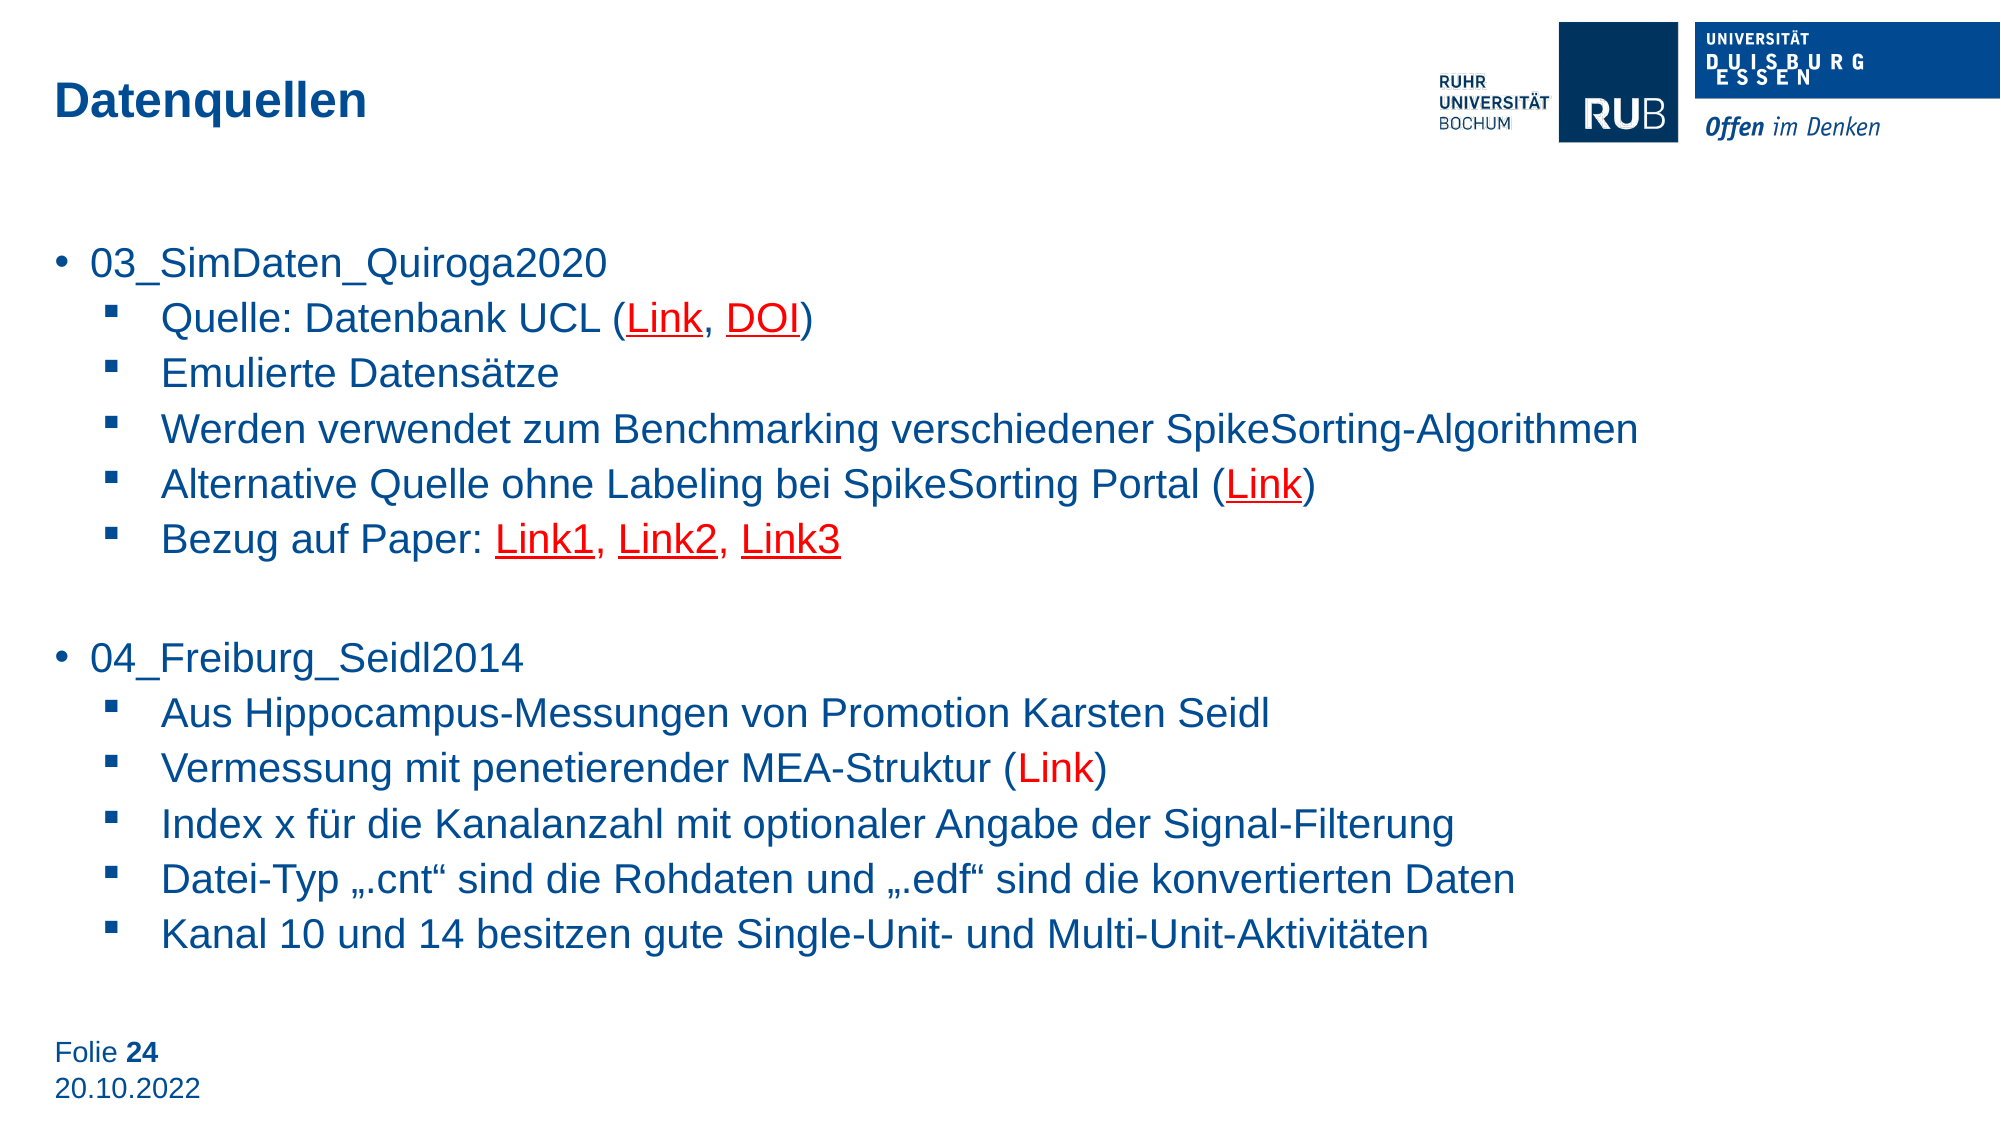

Datenquellen
03_SimDaten_Quiroga2020
Quelle: Datenbank UCL (Link, DOI)
Emulierte Datensätze
Werden verwendet zum Benchmarking verschiedener SpikeSorting-Algorithmen
Alternative Quelle ohne Labeling bei SpikeSorting Portal (Link)
Bezug auf Paper: Link1, Link2, Link3

04_Freiburg_Seidl2014
Aus Hippocampus-Messungen von Promotion Karsten Seidl
Vermessung mit penetierender MEA-Struktur (Link)
Index x für die Kanalanzahl mit optionaler Angabe der Signal-Filterung
Datei-Typ „.cnt“ sind die Rohdaten und „.edf“ sind die konvertierten Daten
Kanal 10 und 14 besitzen gute Single-Unit- und Multi-Unit-Aktivitäten

Folie 24
20.10.2022